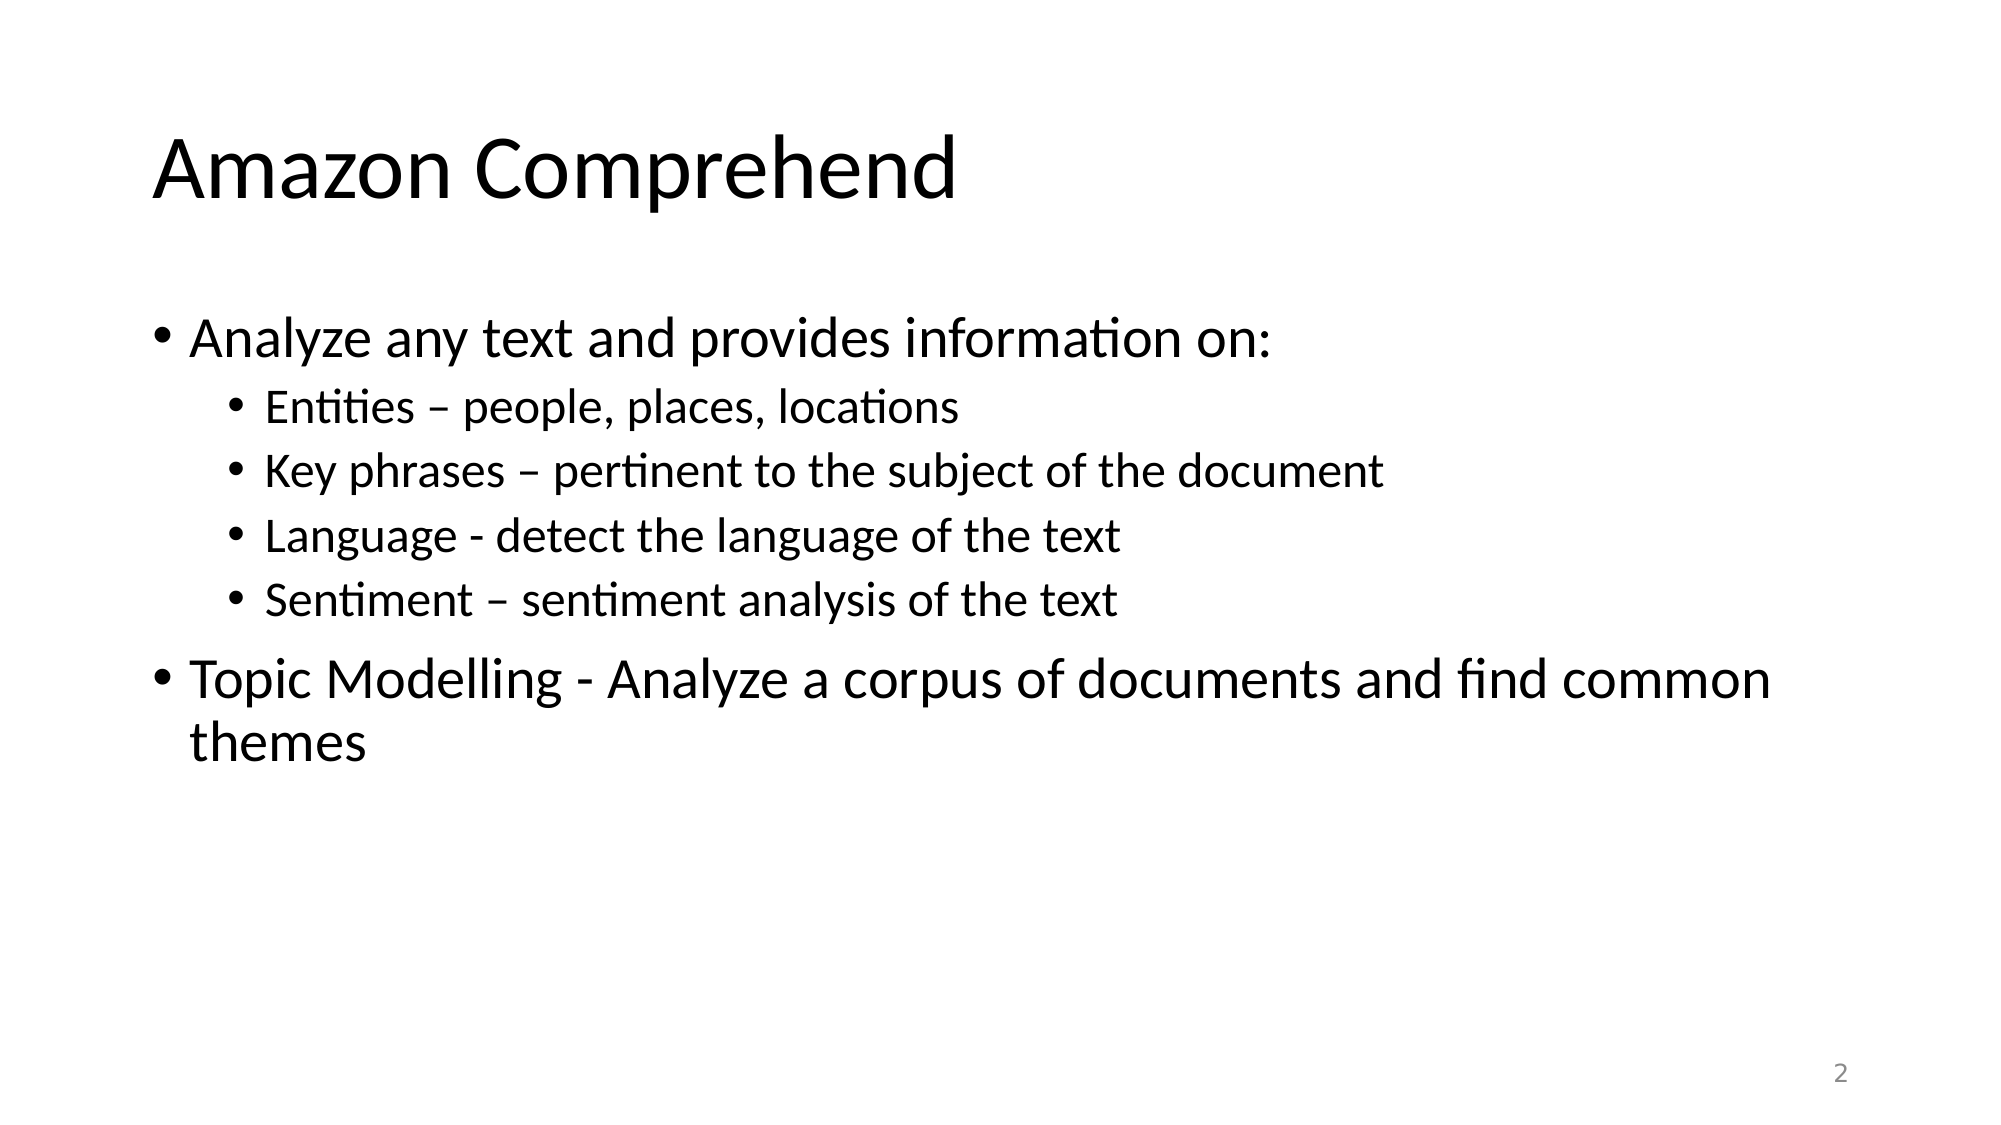

# Amazon Comprehend
Analyze any text and provides information on:
Entities – people, places, locations
Key phrases – pertinent to the subject of the document
Language - detect the language of the text
Sentiment – sentiment analysis of the text
Topic Modelling - Analyze a corpus of documents and find common themes

2